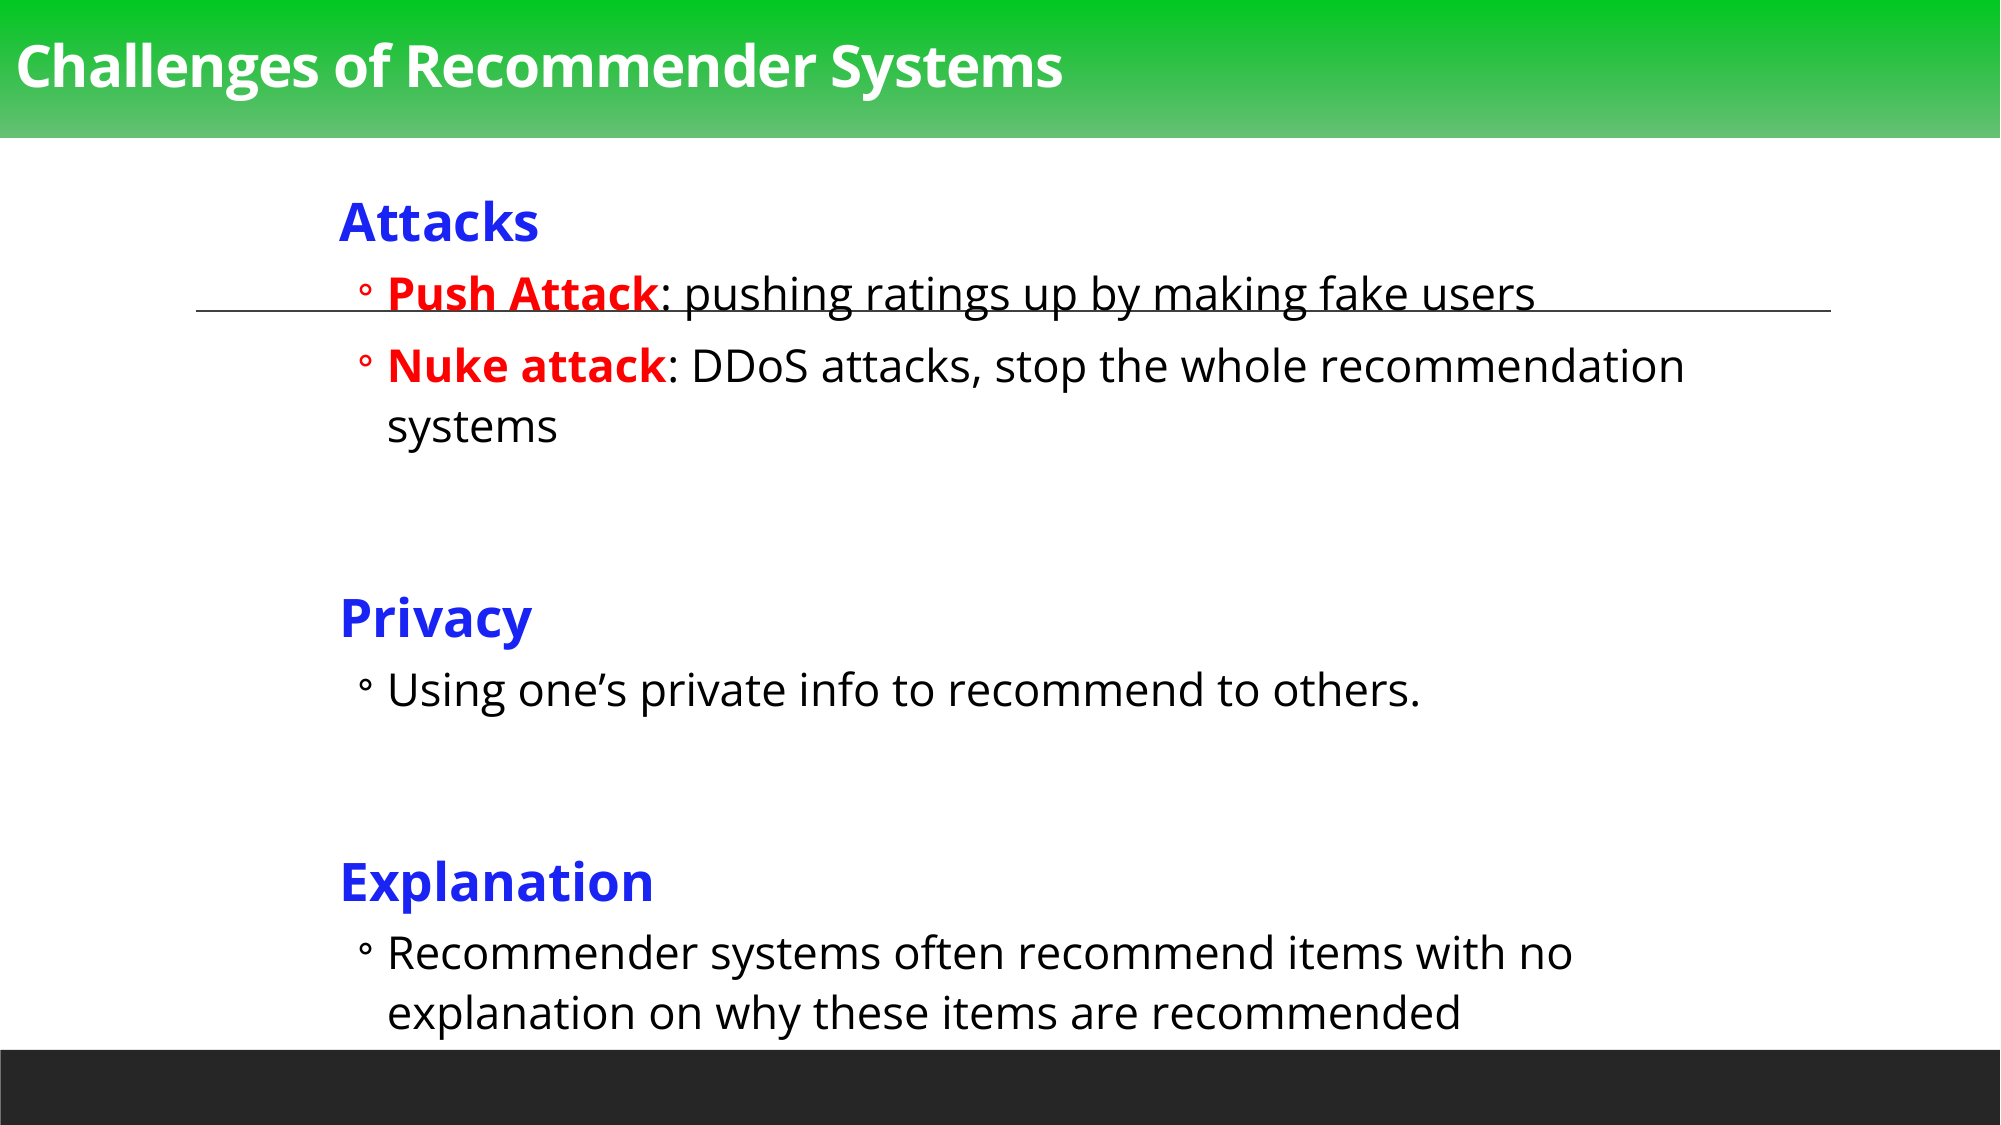

# Challenges of Recommender Systems
Attacks
Push Attack: pushing ratings up by making fake users
Nuke attack: DDoS attacks, stop the whole recommendation systems

Privacy
Using one’s private info to recommend to others.

Explanation
Recommender systems often recommend items with no explanation on why these items are recommended